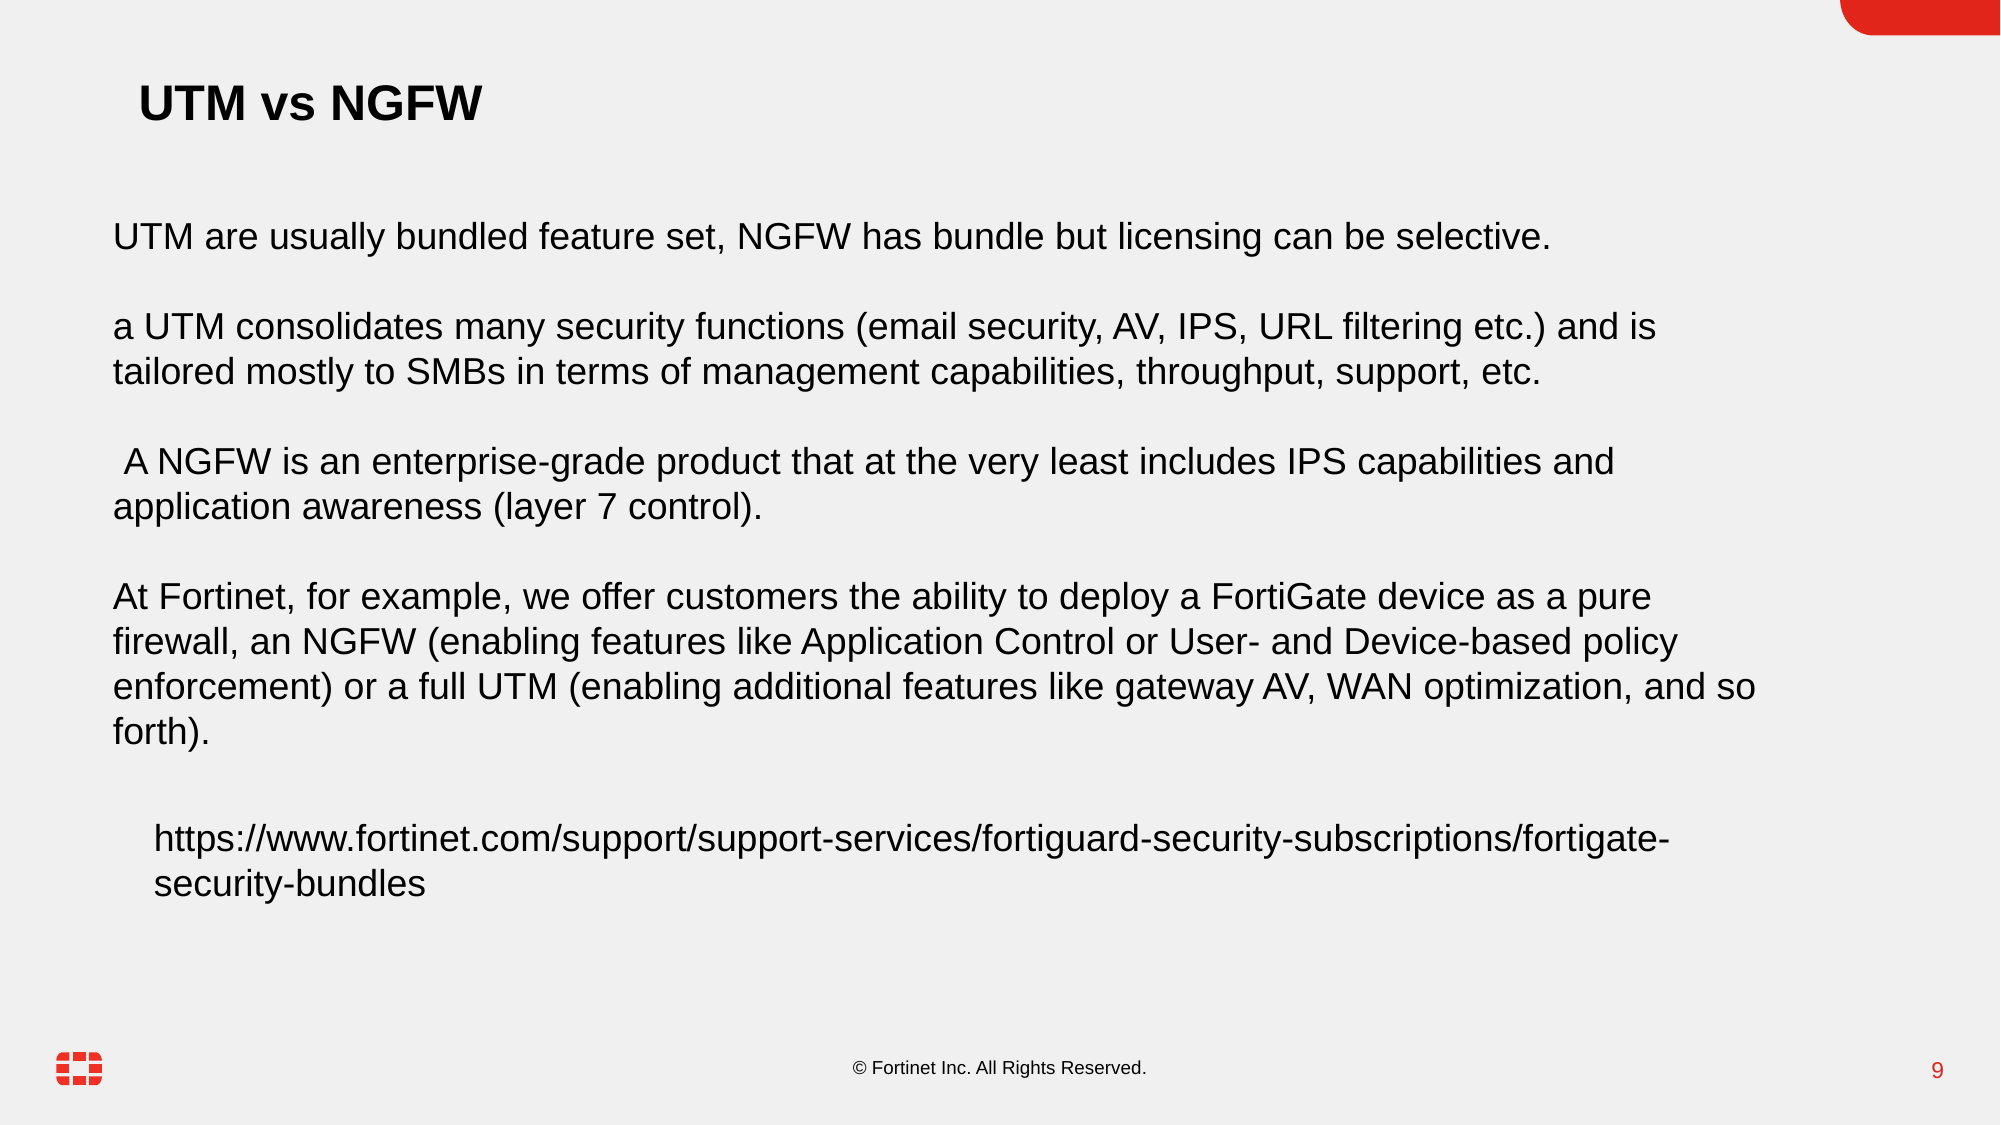

UTM vs NGFW
UTM are usually bundled feature set, NGFW has bundle but licensing can be selective.

a UTM consolidates many security functions (email security, AV, IPS, URL filtering etc.) and is tailored mostly to SMBs in terms of management capabilities, throughput, support, etc.

 A NGFW is an enterprise-grade product that at the very least includes IPS capabilities and application awareness (layer 7 control).

At Fortinet, for example, we offer customers the ability to deploy a FortiGate device as a pure firewall, an NGFW (enabling features like Application Control or User- and Device-based policy enforcement) or a full UTM (enabling additional features like gateway AV, WAN optimization, and so forth).

https://www.fortinet.com/support/support-services/fortiguard-security-subscriptions/fortigate-security-bundles